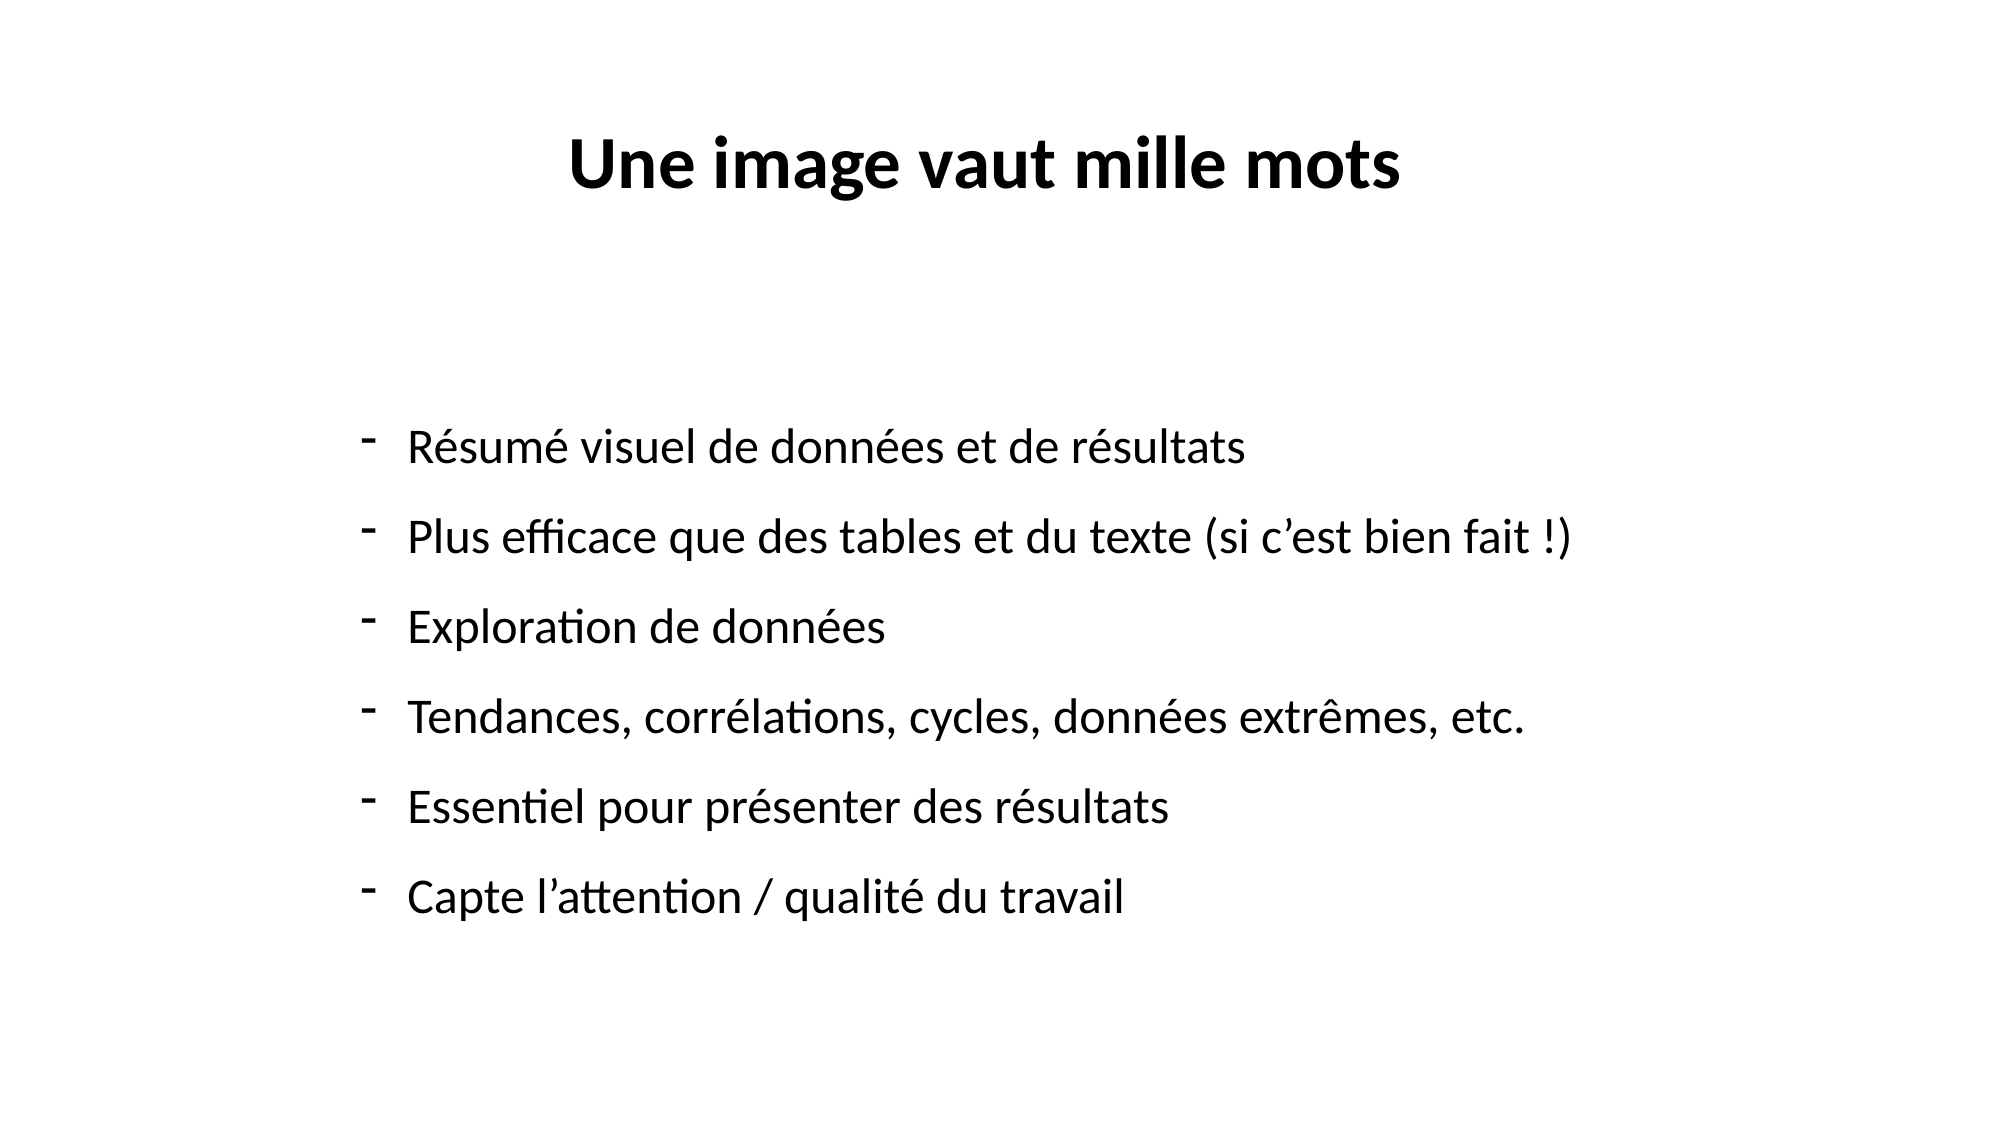

Une image vaut mille mots

Résumé visuel de données et de résultats
Plus efficace que des tables et du texte (si c’est bien fait !)
Exploration de données
Tendances, corrélations, cycles, données extrêmes, etc.
Essentiel pour présenter des résultats
Capte l’attention / qualité du travail